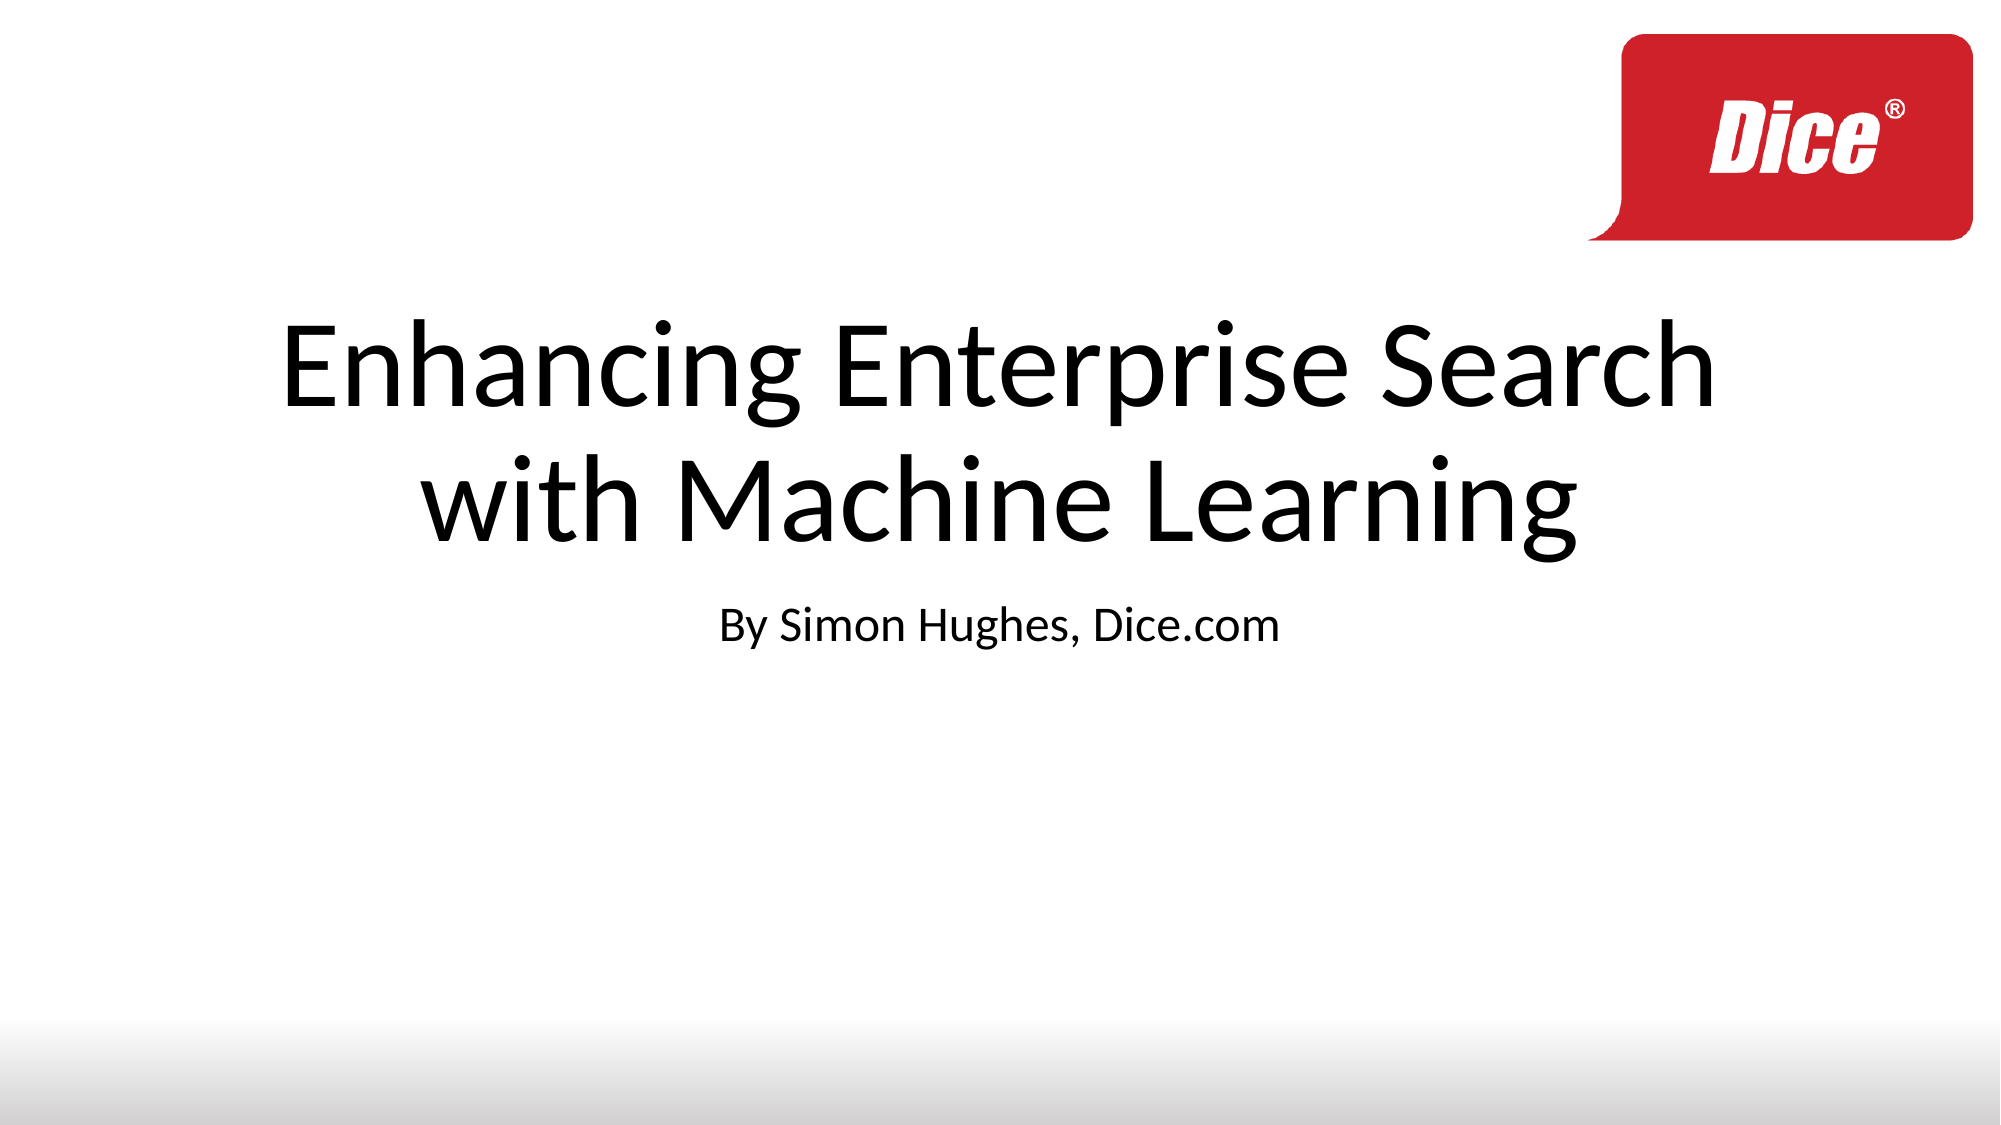

# Enhancing Enterprise Search with Machine Learning
By Simon Hughes, Dice.com